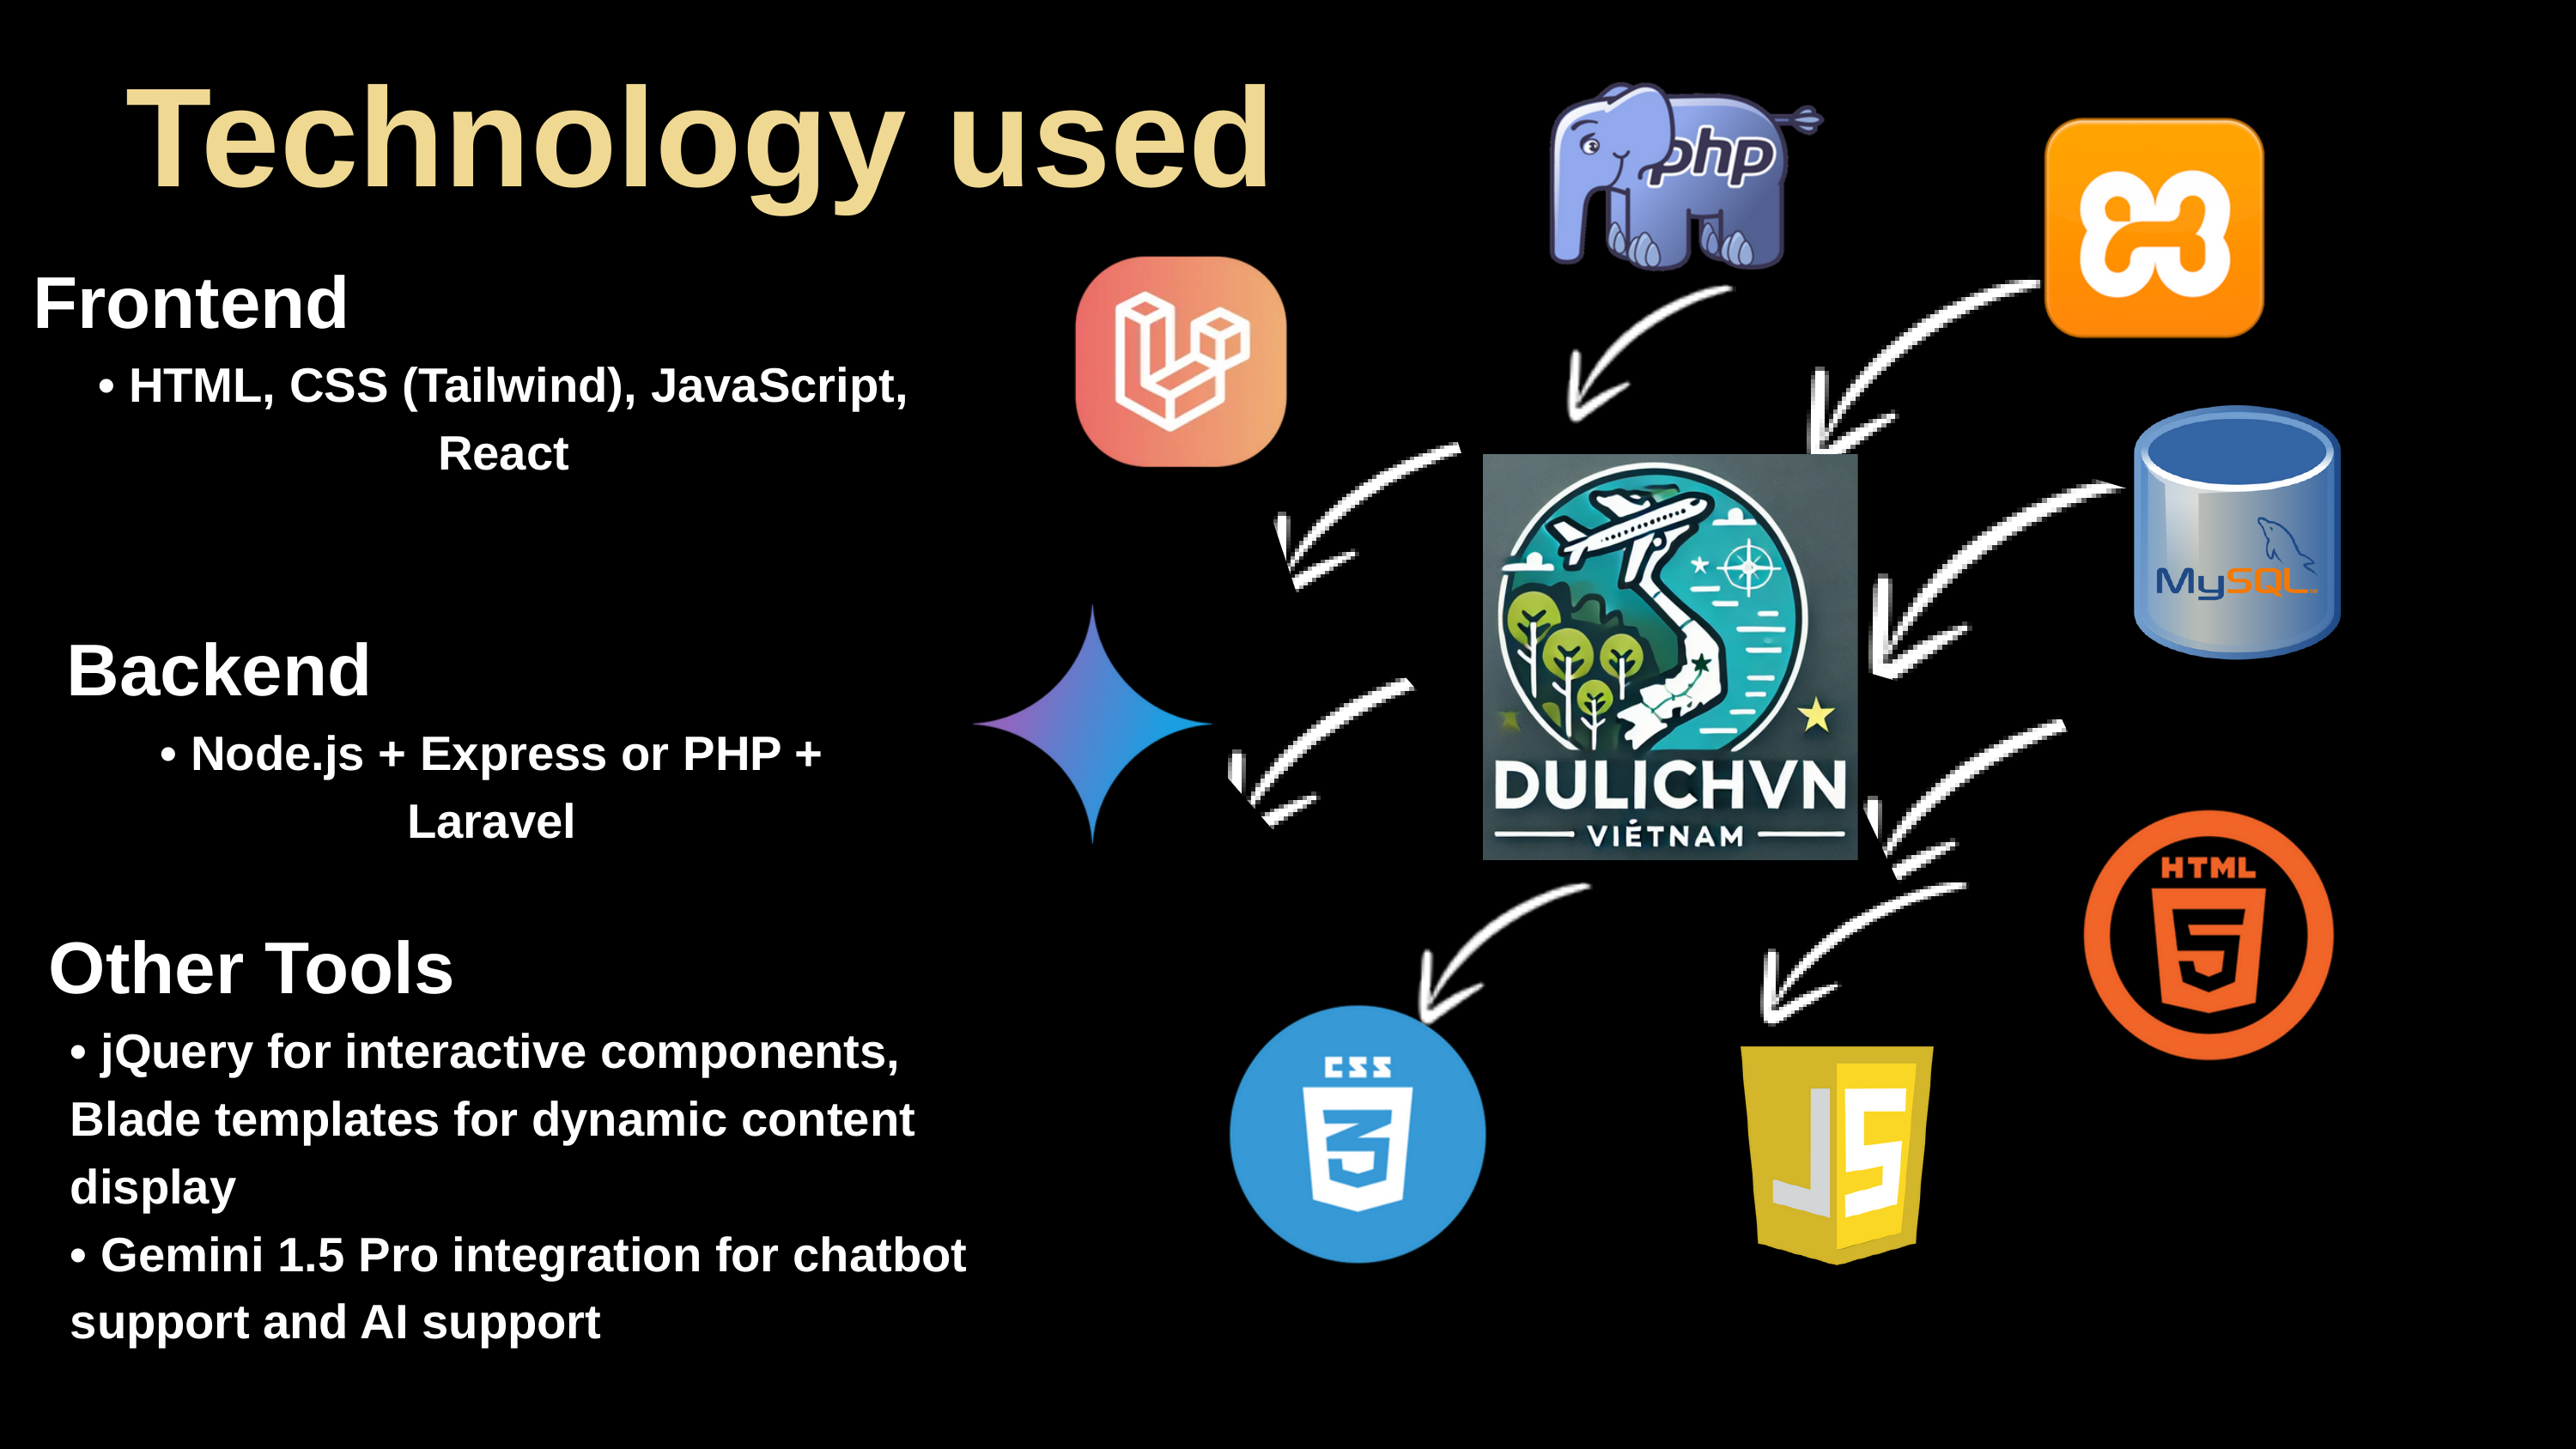

Technology used

Frontend

• HTML, CSS (Tailwind), JavaScript, React

Backend

• Node.js + Express or PHP + Laravel

Other Tools

• jQuery for interactive components, Blade templates for dynamic content display
• Gemini 1.5 Pro integration for chatbot support and AI support